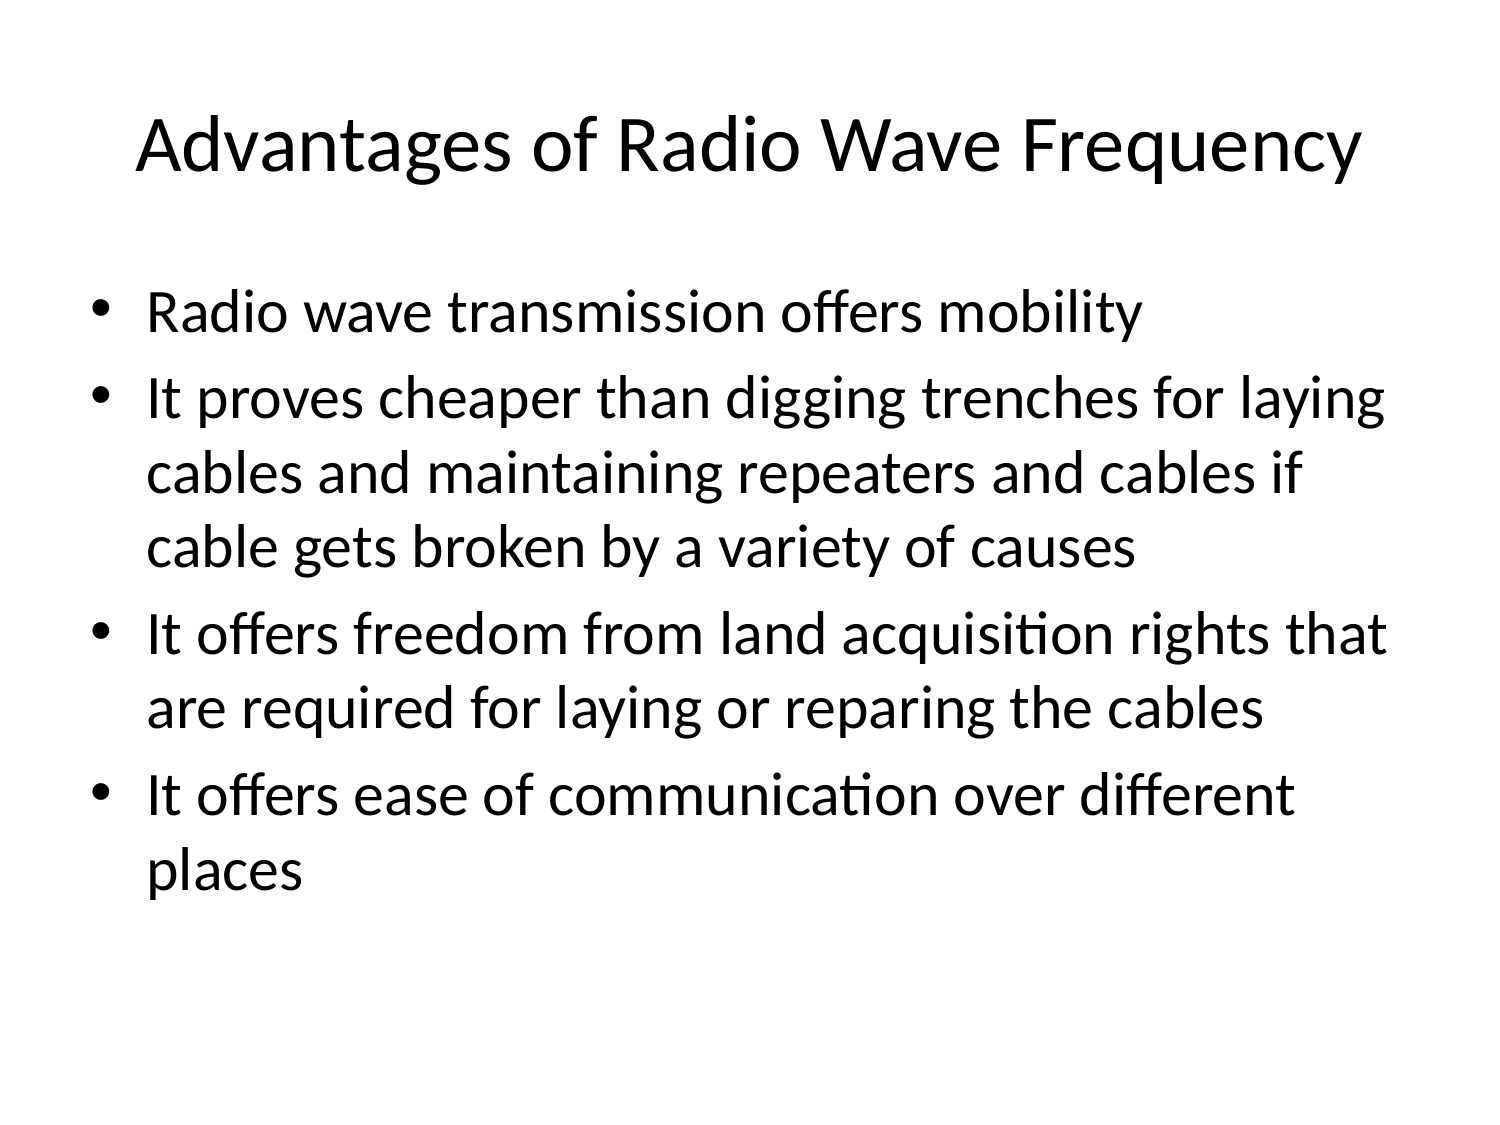

# Advantages of Radio Wave Frequency
Radio wave transmission offers mobility
It proves cheaper than digging trenches for laying cables and maintaining repeaters and cables if cable gets broken by a variety of causes
It offers freedom from land acquisition rights that are required for laying or reparing the cables
It offers ease of communication over different places